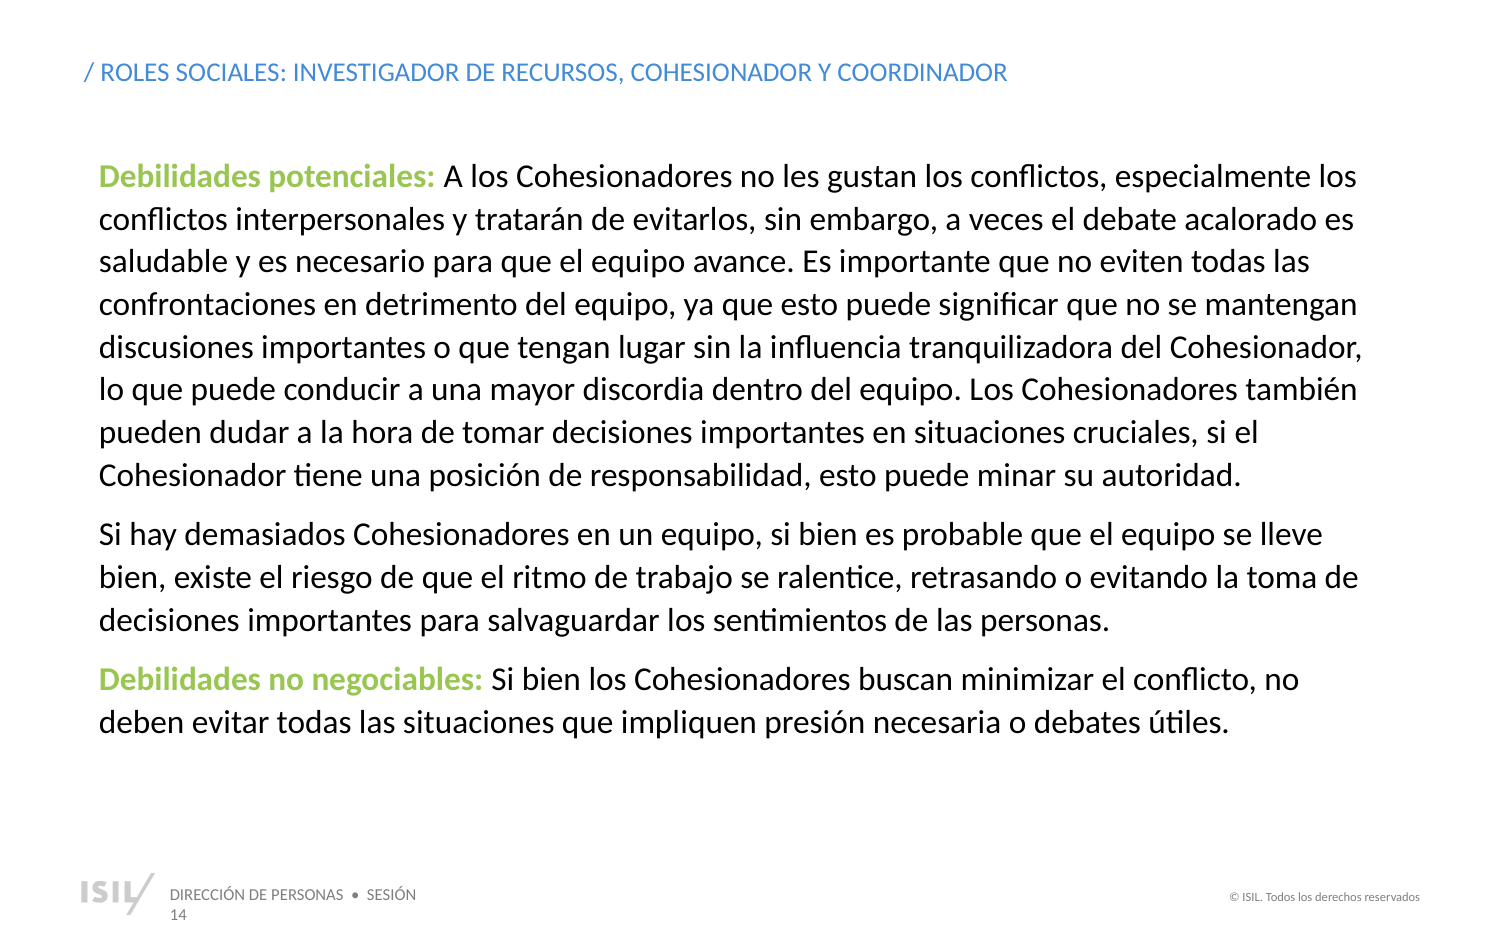

/ ROLES SOCIALES: INVESTIGADOR DE RECURSOS, COHESIONADOR Y COORDINADOR
Debilidades potenciales: A los Cohesionadores no les gustan los conflictos, especialmente los conflictos interpersonales y tratarán de evitarlos, sin embargo, a veces el debate acalorado es saludable y es necesario para que el equipo avance. Es importante que no eviten todas las confrontaciones en detrimento del equipo, ya que esto puede significar que no se mantengan discusiones importantes o que tengan lugar sin la influencia tranquilizadora del Cohesionador, lo que puede conducir a una mayor discordia dentro del equipo. Los Cohesionadores también pueden dudar a la hora de tomar decisiones importantes en situaciones cruciales, si el Cohesionador tiene una posición de responsabilidad, esto puede minar su autoridad.
Si hay demasiados Cohesionadores en un equipo, si bien es probable que el equipo se lleve bien, existe el riesgo de que el ritmo de trabajo se ralentice, retrasando o evitando la toma de decisiones importantes para salvaguardar los sentimientos de las personas.
Debilidades no negociables: Si bien los Cohesionadores buscan minimizar el conflicto, no deben evitar todas las situaciones que impliquen presión necesaria o debates útiles.